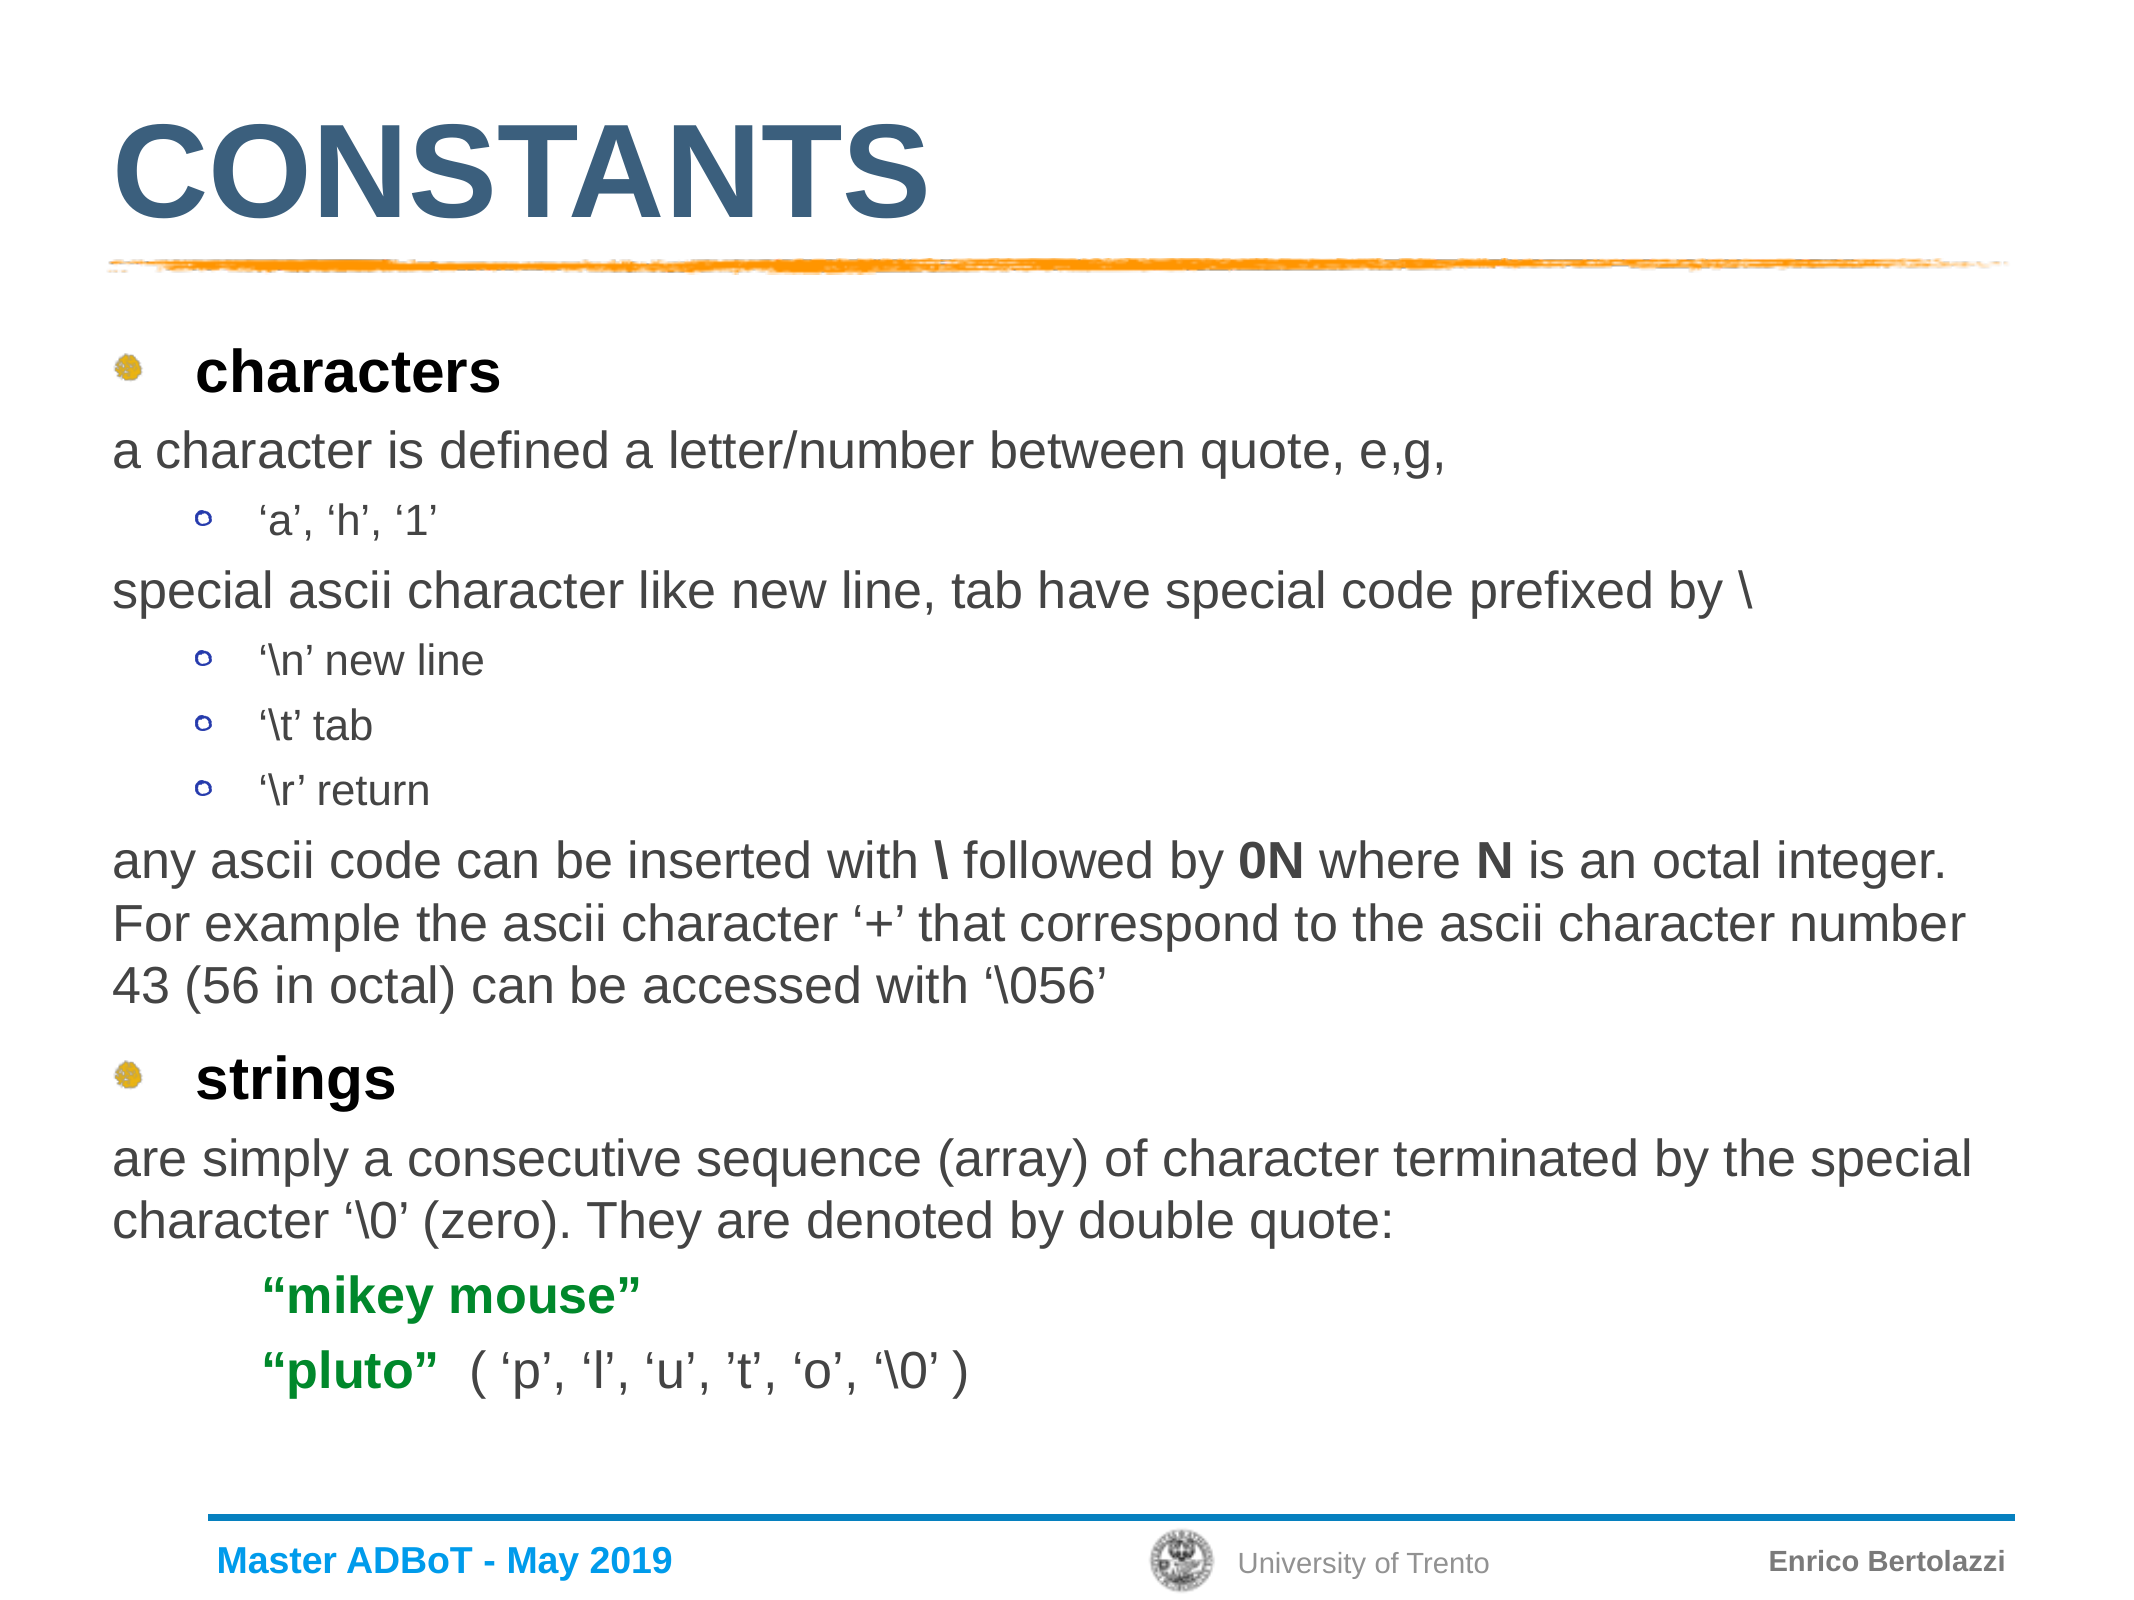

# Constants
characters
a character is defined a letter/number between quote, e,g,
‘a’, ‘h’, ‘1’
special ascii character like new line, tab have special code prefixed by \
‘\n’ new line
‘\t’ tab
‘\r’ return
any ascii code can be inserted with \ followed by 0N where N is an octal integer. For example the ascii character ‘+’ that correspond to the ascii character number 43 (56 in octal) can be accessed with ‘\056’
strings
are simply a consecutive sequence (array) of character terminated by the special character ‘\0’ (zero). They are denoted by double quote:
“mikey mouse”
“pluto”  ( ‘p’, ‘l’, ‘u’, ’t’, ‘o’, ‘\0’ )
12
Master ADBoT - May 2019
Enrico Bertolazzi